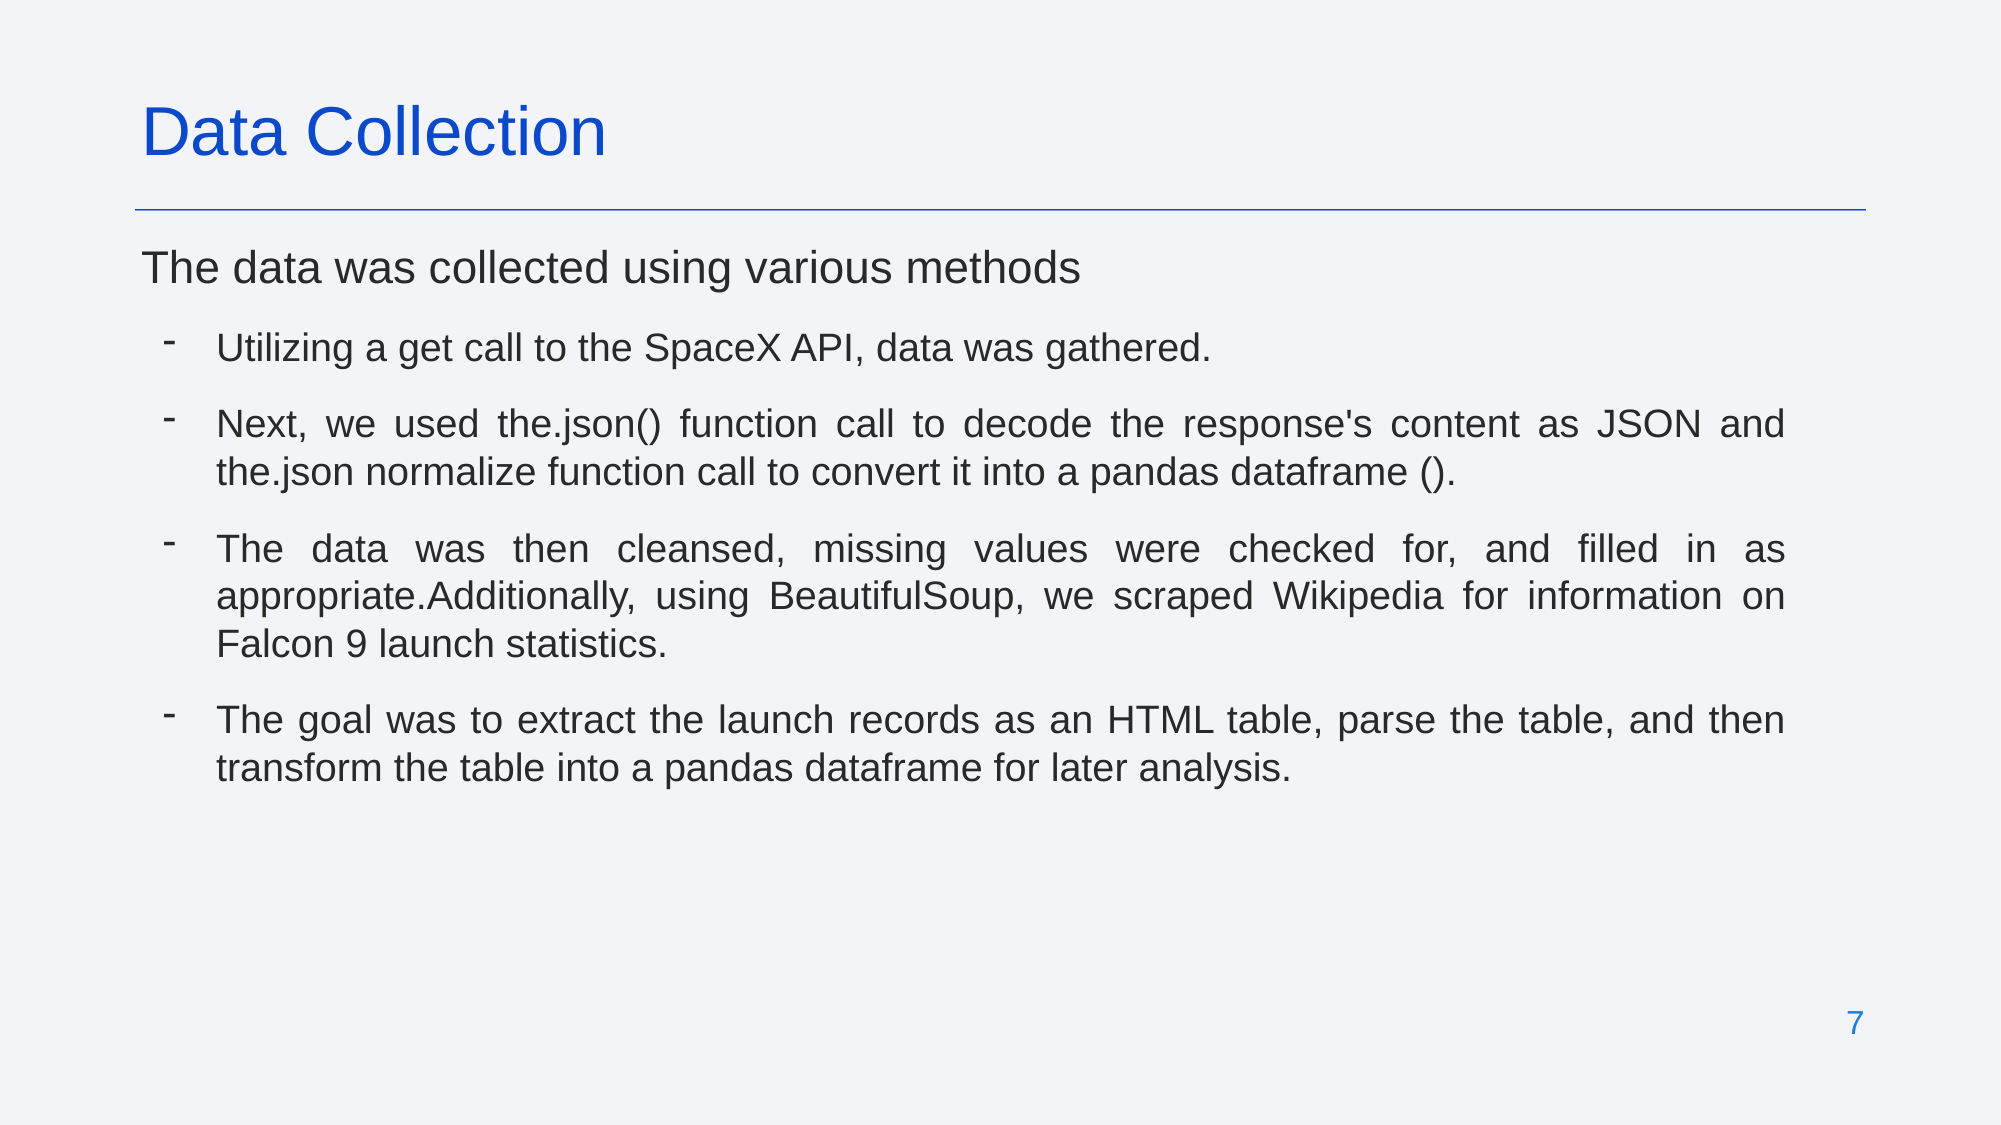

Data Collection
The data was collected using various methods
Utilizing a get call to the SpaceX API, data was gathered.
Next, we used the.json() function call to decode the response's content as JSON and the.json normalize function call to convert it into a pandas dataframe ().
The data was then cleansed, missing values were checked for, and filled in as appropriate.Additionally, using BeautifulSoup, we scraped Wikipedia for information on Falcon 9 launch statistics.
The goal was to extract the launch records as an HTML table, parse the table, and then transform the table into a pandas dataframe for later analysis.

7